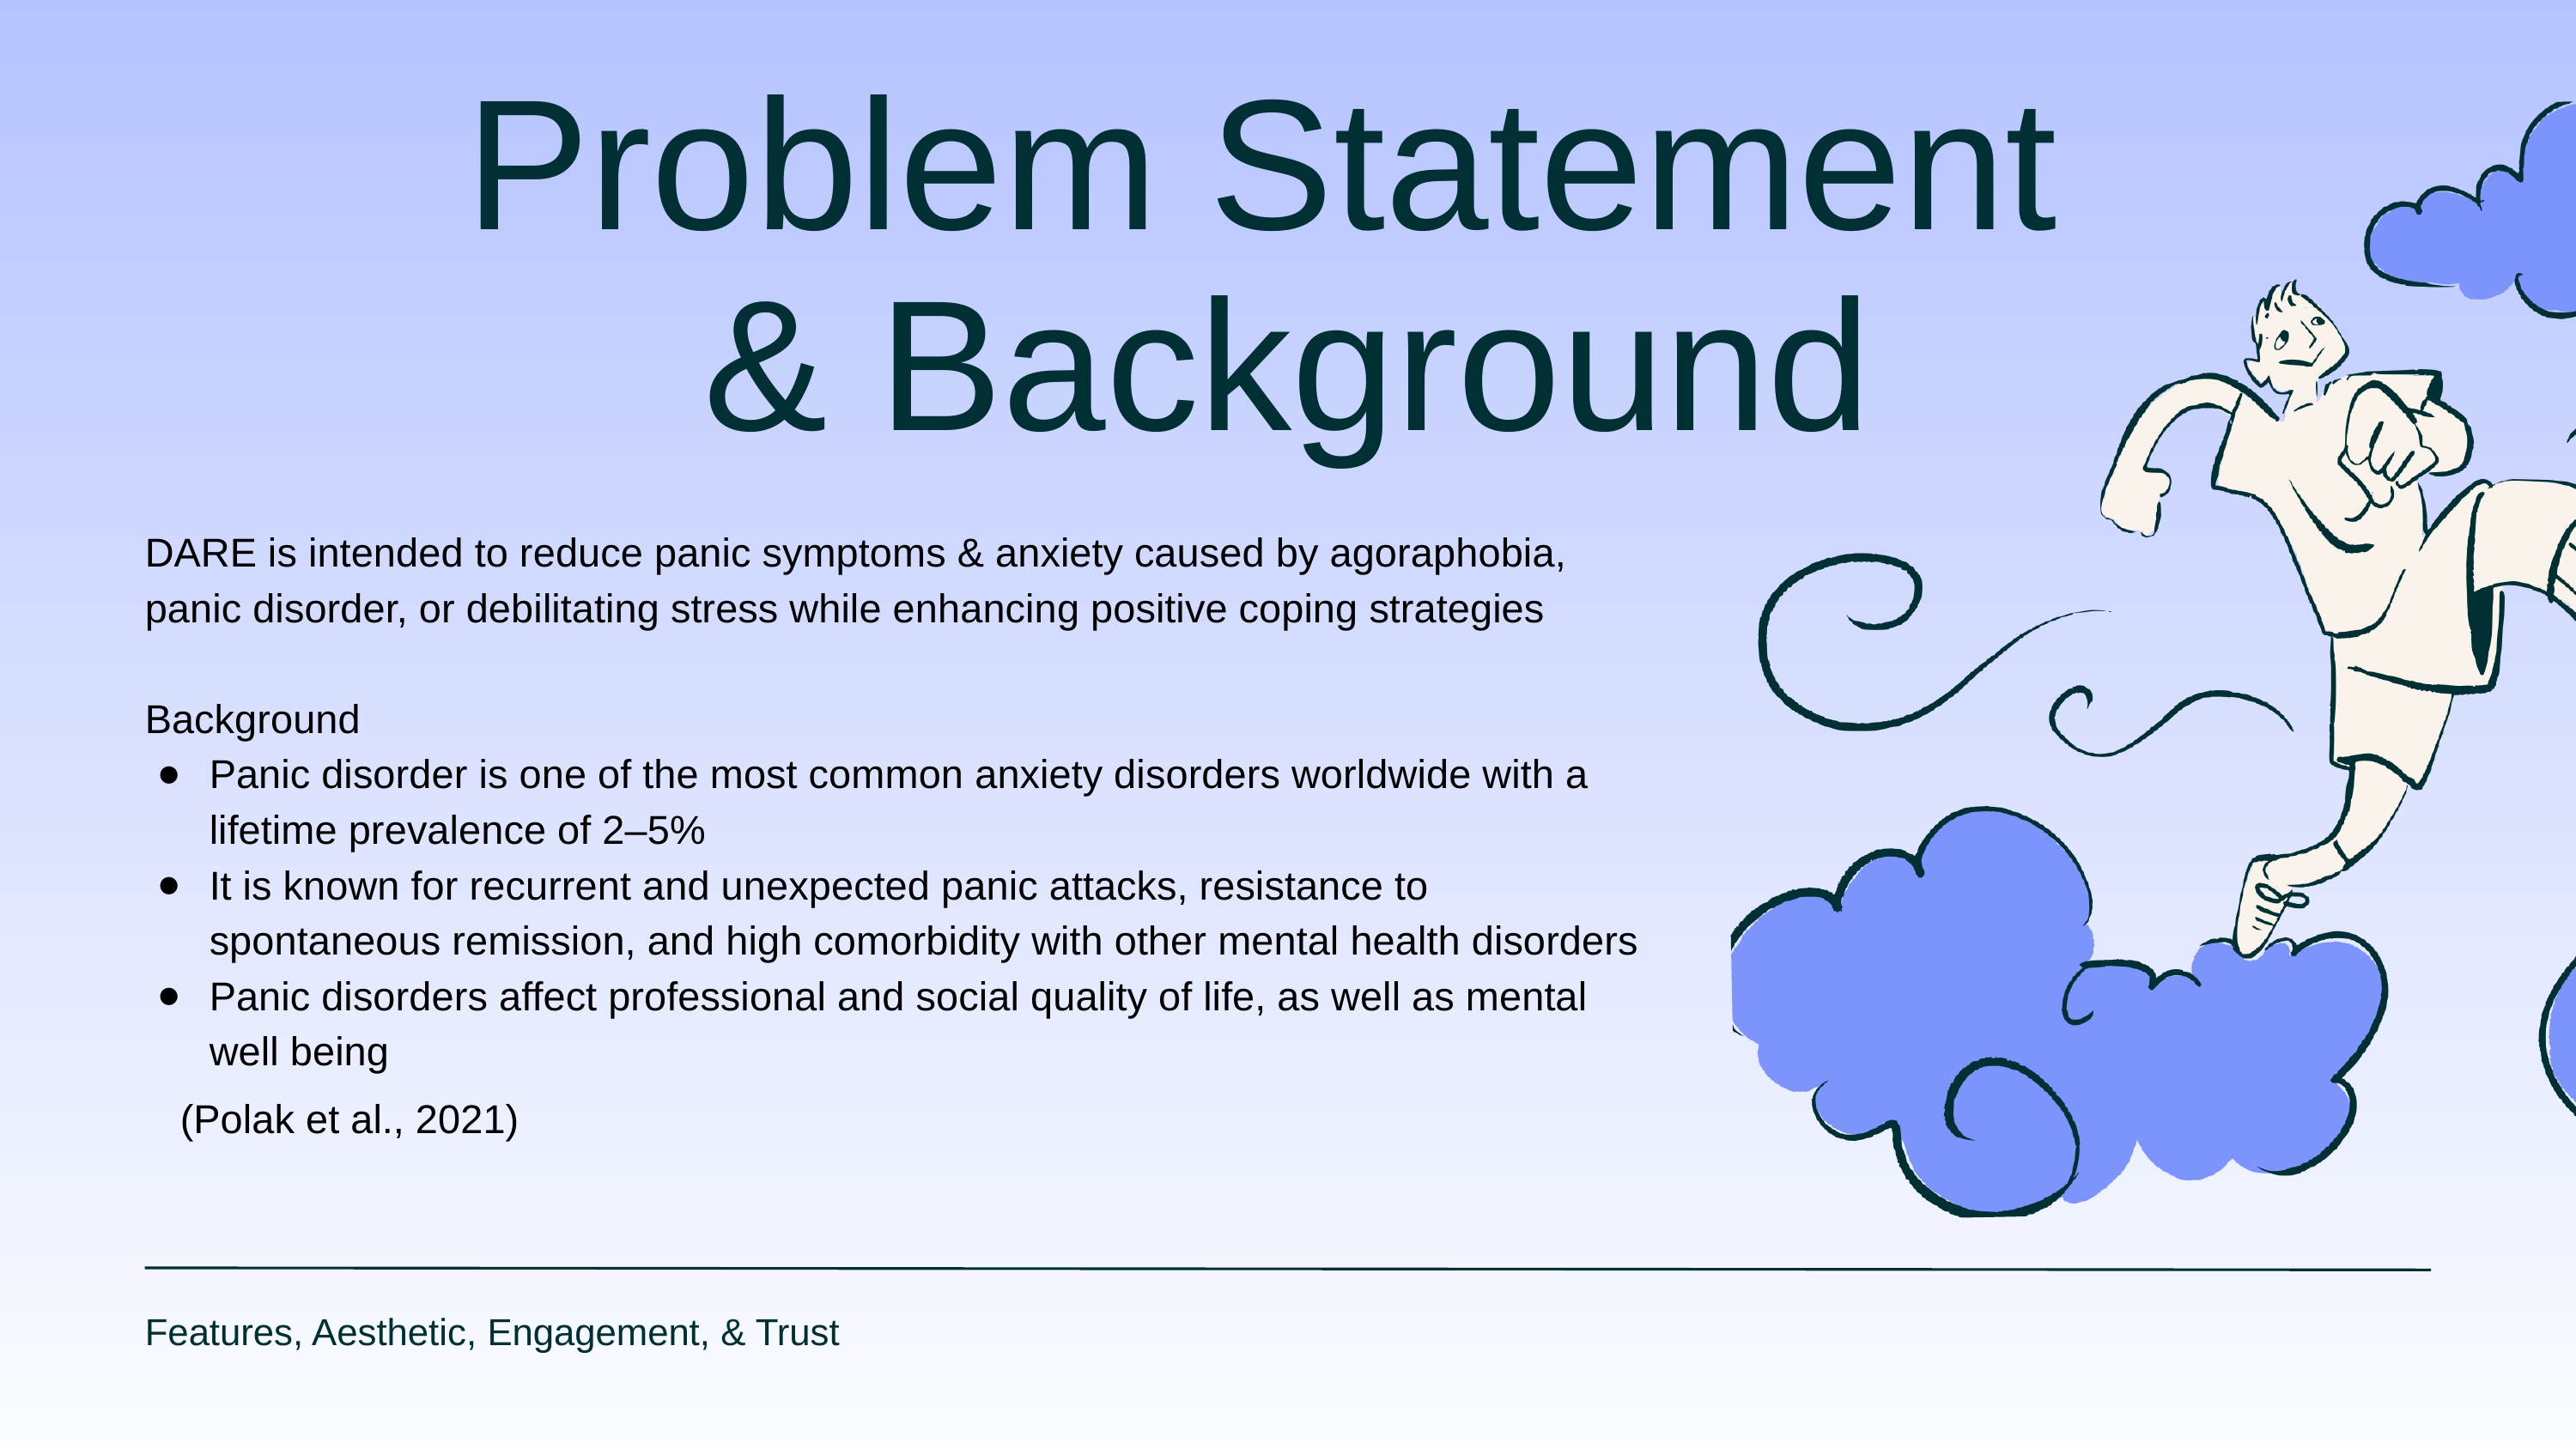

Problem Statement
& Background

DARE is intended to reduce panic symptoms & anxiety caused by agoraphobia, panic disorder, or debilitating stress while enhancing positive coping strategies

Background
Panic disorder is one of the most common anxiety disorders worldwide with a lifetime prevalence of 2–5%
It is known for recurrent and unexpected panic attacks, resistance to spontaneous remission, and high comorbidity with other mental health disorders
Panic disorders affect professional and social quality of life, as well as mental well being
(Polak et al., 2021)

Features, Aesthetic, Engagement, & Trust